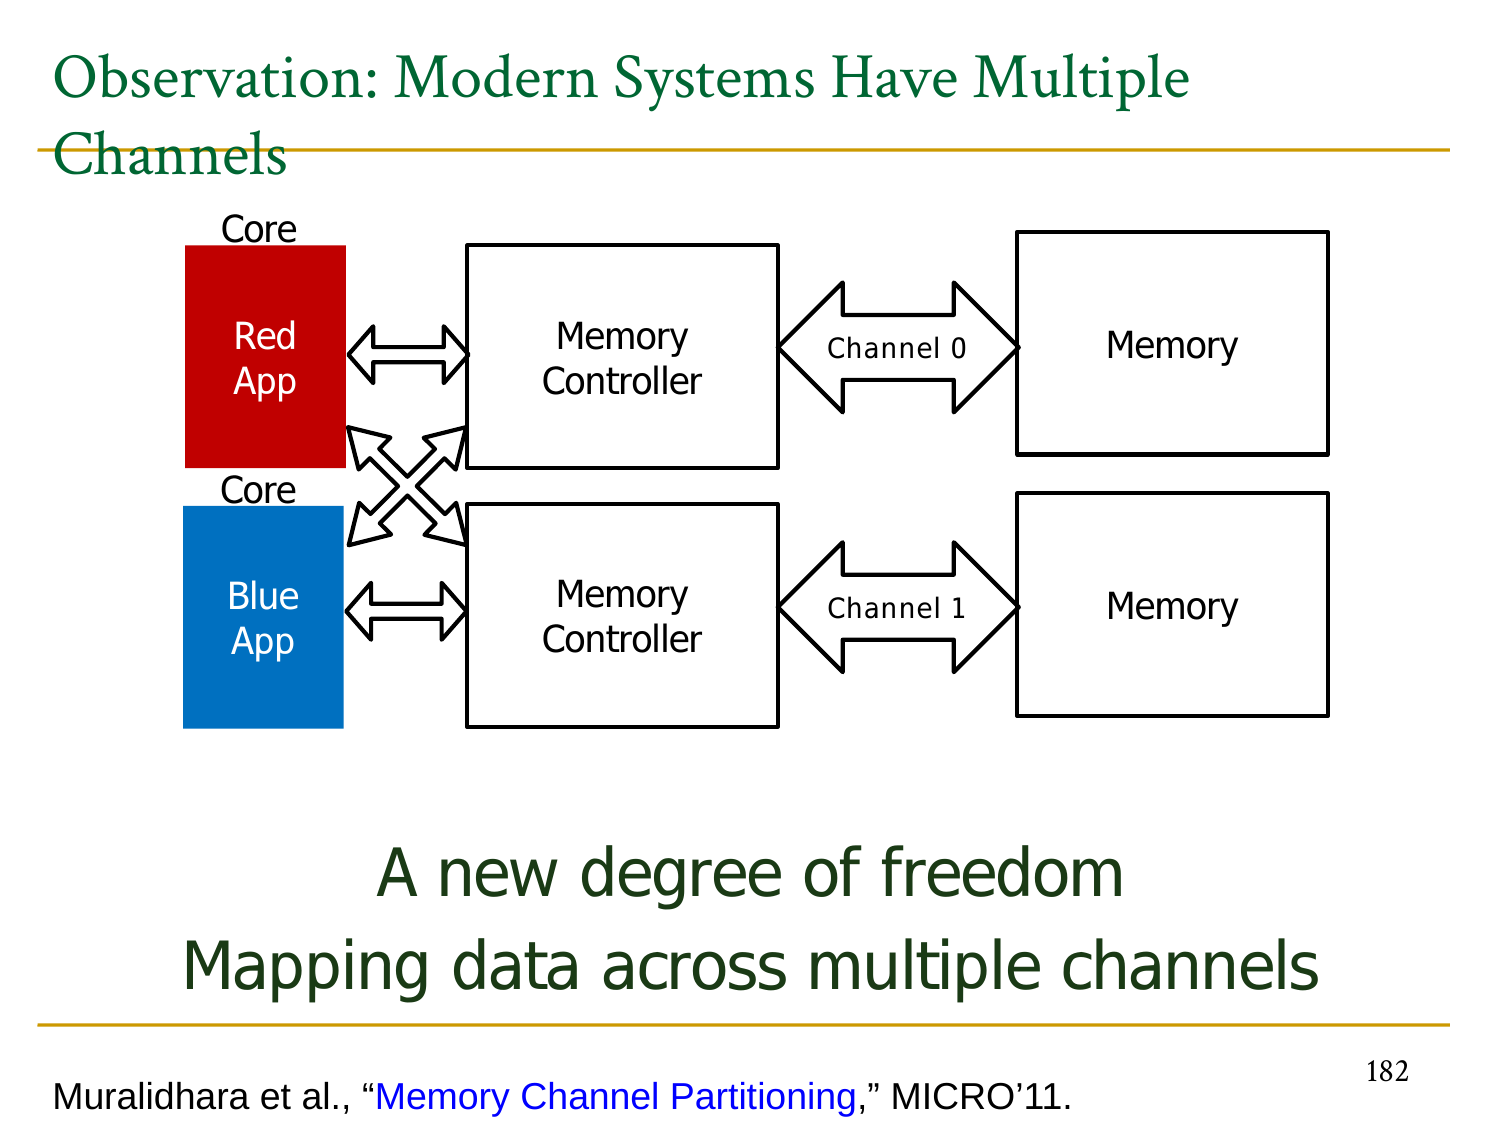

# Observation: Modern Systems Have Multiple Channels
Core
Memory

Red App
Memory Controller
Channel 0

Core
Memory
Memory Controller
Blue App
Channel 1
A new degree of freedom
Mapping data across multiple channels
182
Muralidhara et al., “Memory Channel Partitioning,” MICRO’11.